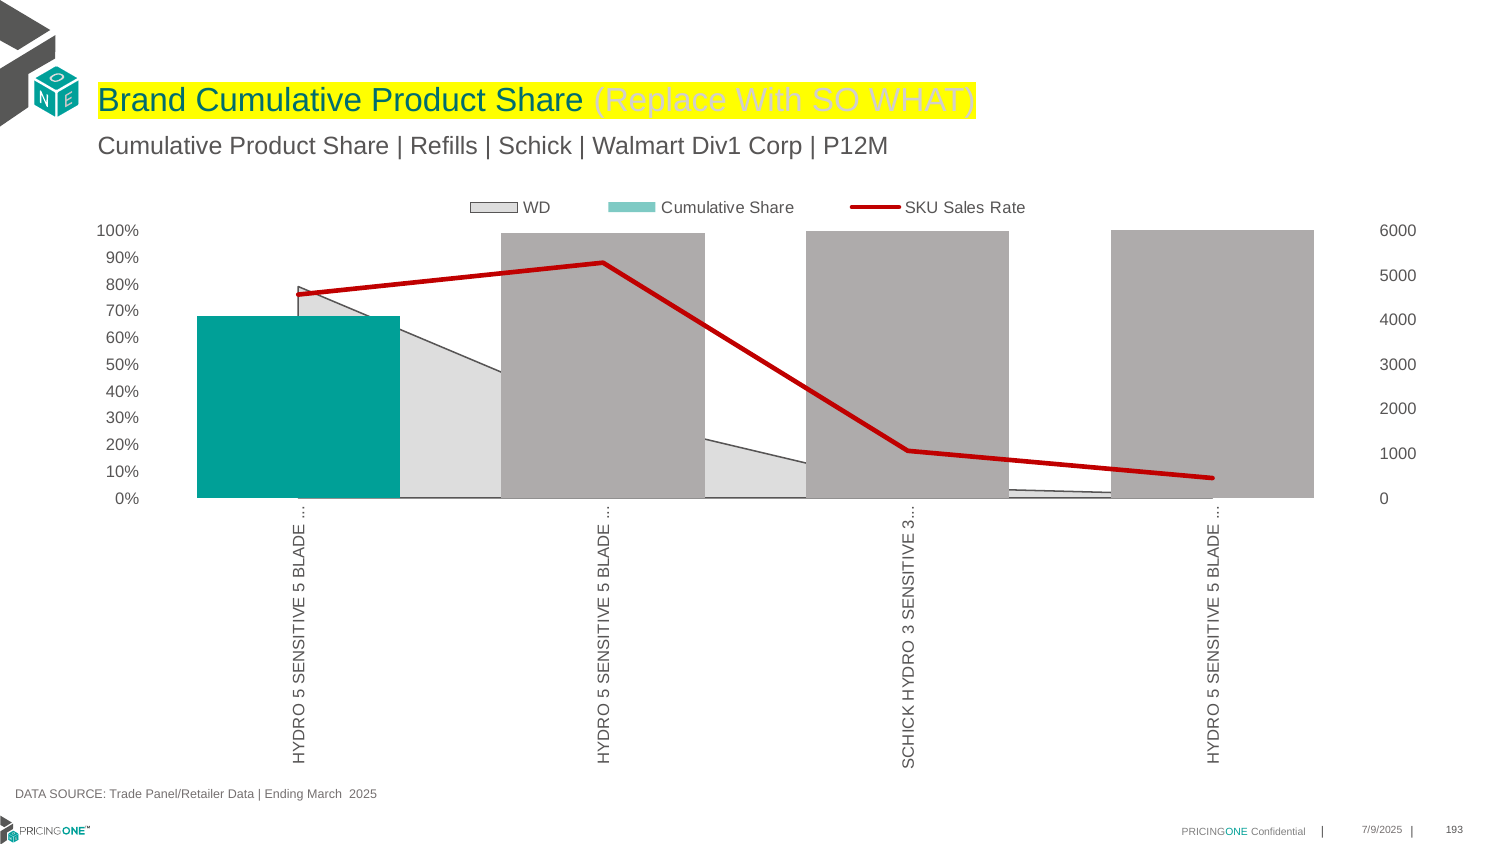

# Brand Cumulative Product Share (Replace With SO WHAT)
Cumulative Product Share | Refills | Schick | Walmart Div1 Corp | P12M

### Chart

| Category | WD | Cumulative Share | SKU Sales Rate |
|---|---|---|---|
| HYDRO 5 SENSITIVE 5 BLADE REFILL SENSITIVE 6CT | 0.79 | 0.6815987890828249 | 4560.025316455696 |
| HYDRO 5 SENSITIVE 5 BLADE REFILL SENSITIVE 12CT | 0.31 | 0.9910221843810605 | 5275.419354838709 |
| SCHICK HYDRO 3 SENSITIVE 3 BLADE REFILL SENSITIVE 5CT | 0.04 | 0.9990123456790123 | 1055.75 |
| HYDRO 5 SENSITIVE 5 BLADE REFILL SENSITIVE 4CT | 0.01 | 0.99985620358545 | 446.0 |
DATA SOURCE: Trade Panel/Retailer Data | Ending March  2025

7/9/2025
193